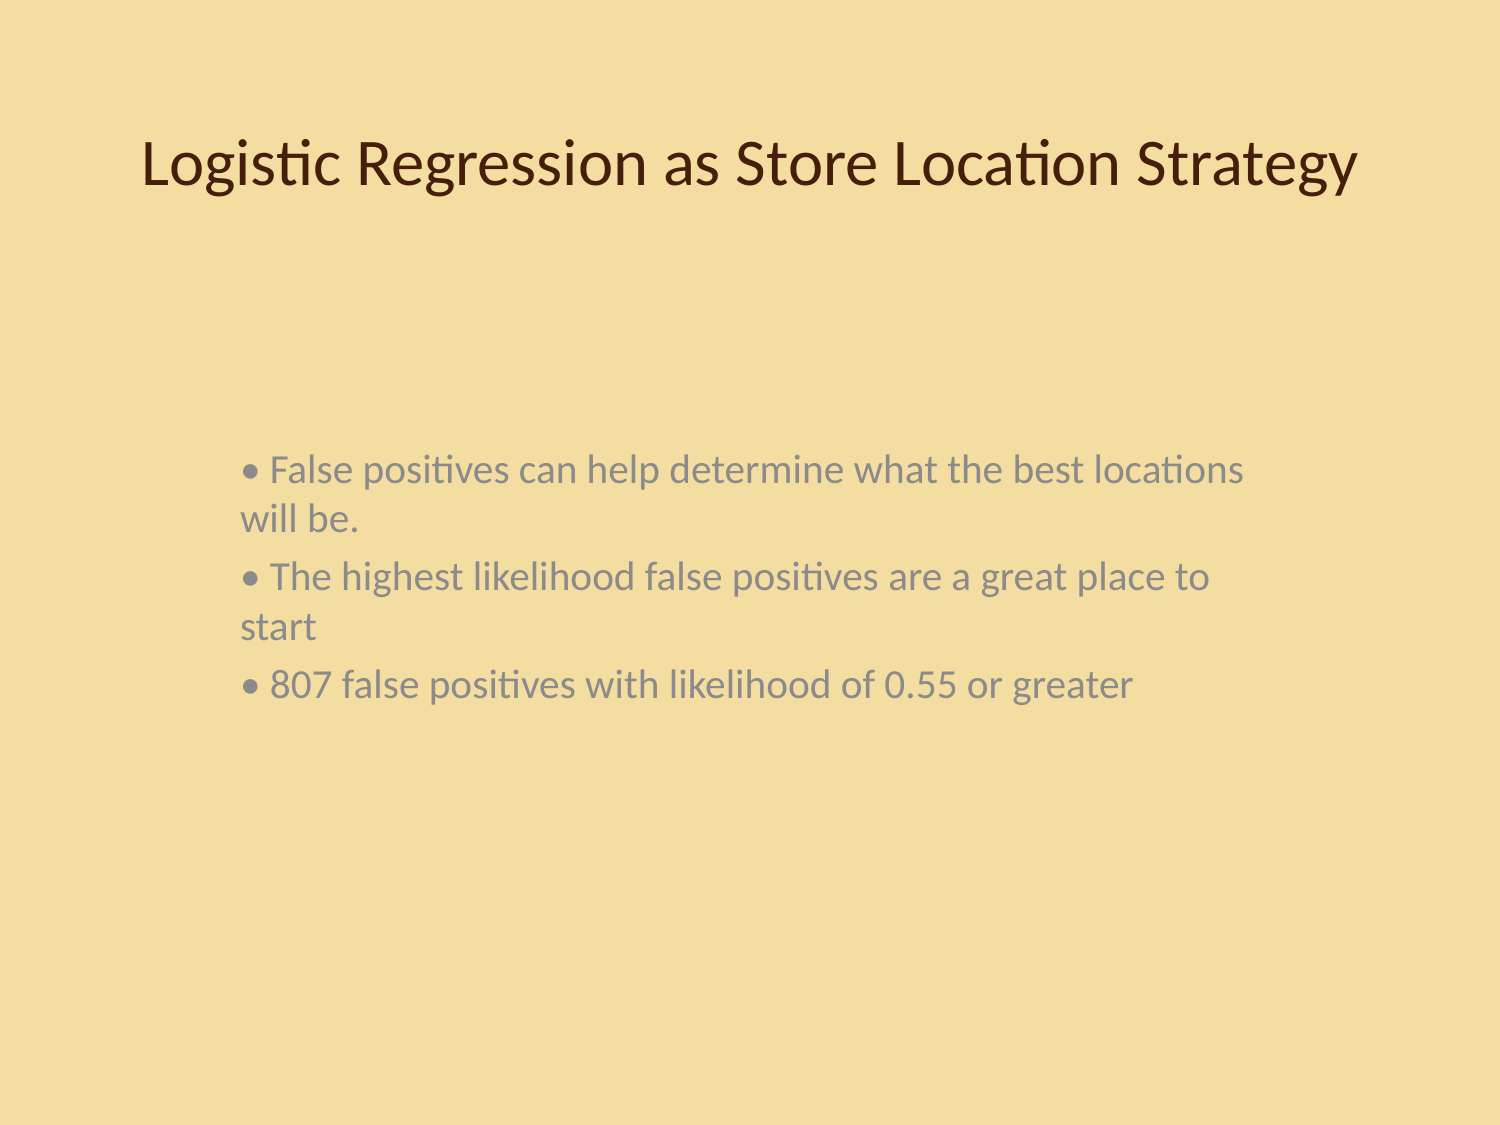

# Logistic Regression as Store Location Strategy
• False positives can help determine what the best locations will be.
• The highest likelihood false positives are a great place to start
• 807 false positives with likelihood of 0.55 or greater